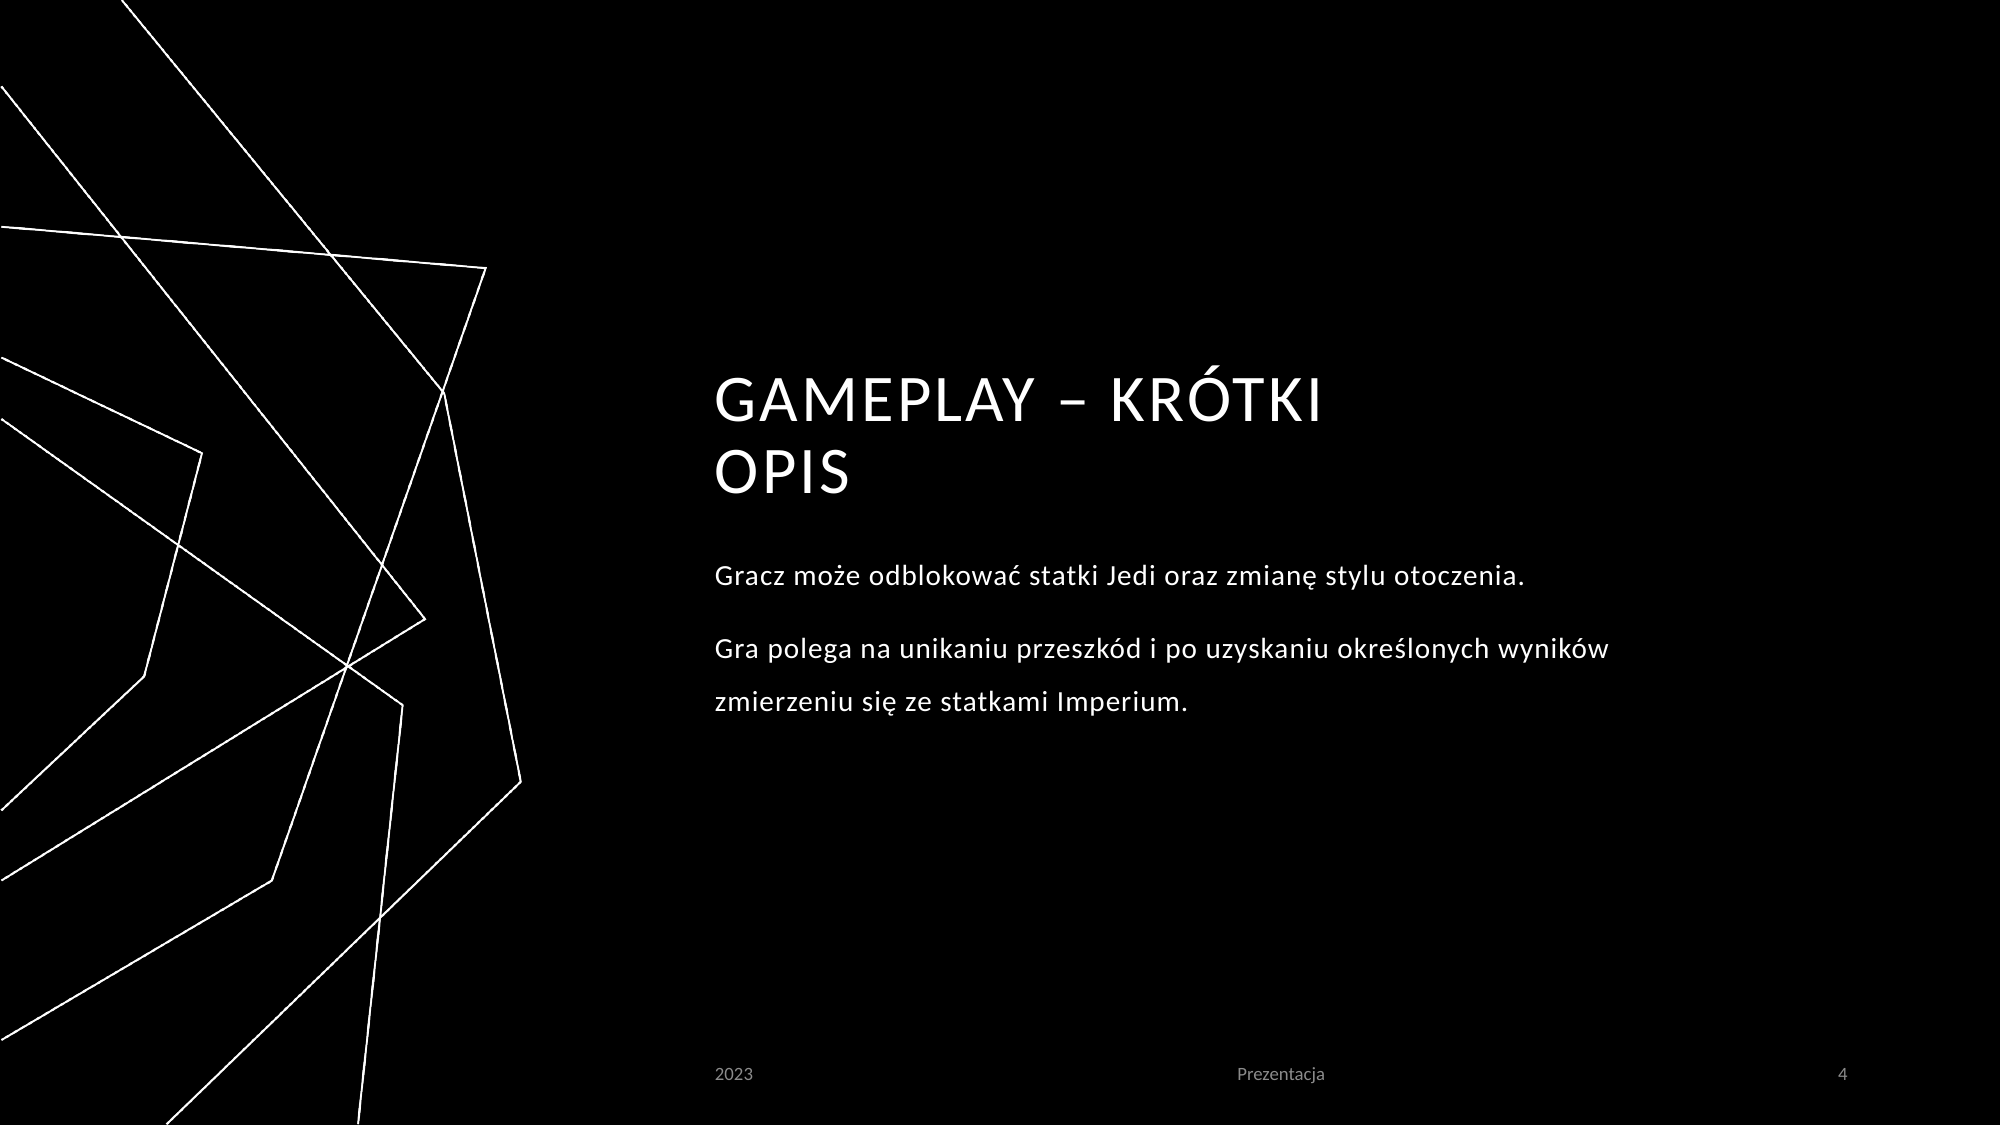

# Gameplay – krótki opis
Gracz może odblokować statki Jedi oraz zmianę stylu otoczenia.
Gra polega na unikaniu przeszkód i po uzyskaniu określonych wyników zmierzeniu się ze statkami Imperium.
2023
Prezentacja
4